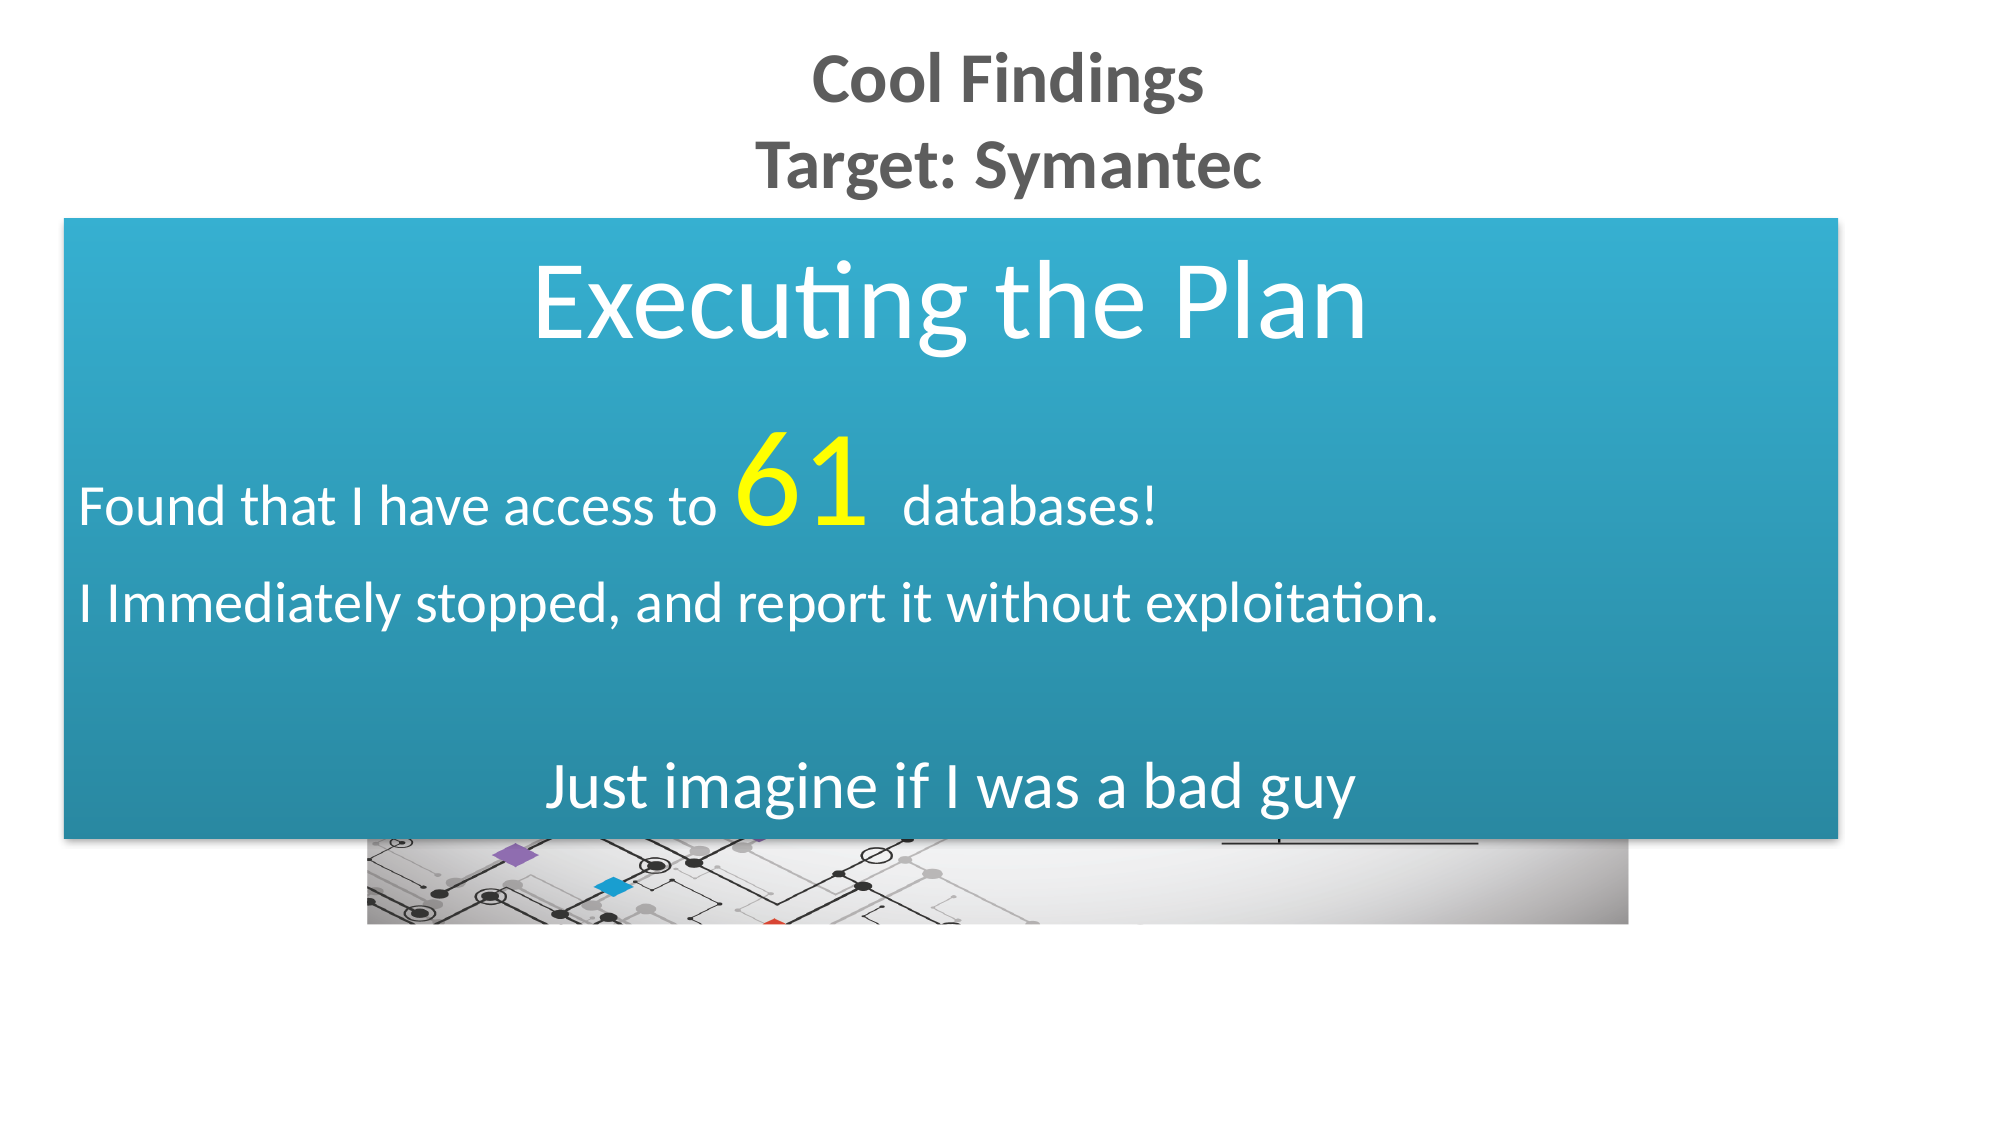

# Cool Findings Target: Symantec
Executing the Plan
Found that I have access to 61 databases!
I Immediately stopped, and report it without exploitation.

Just imagine if I was a bad guy